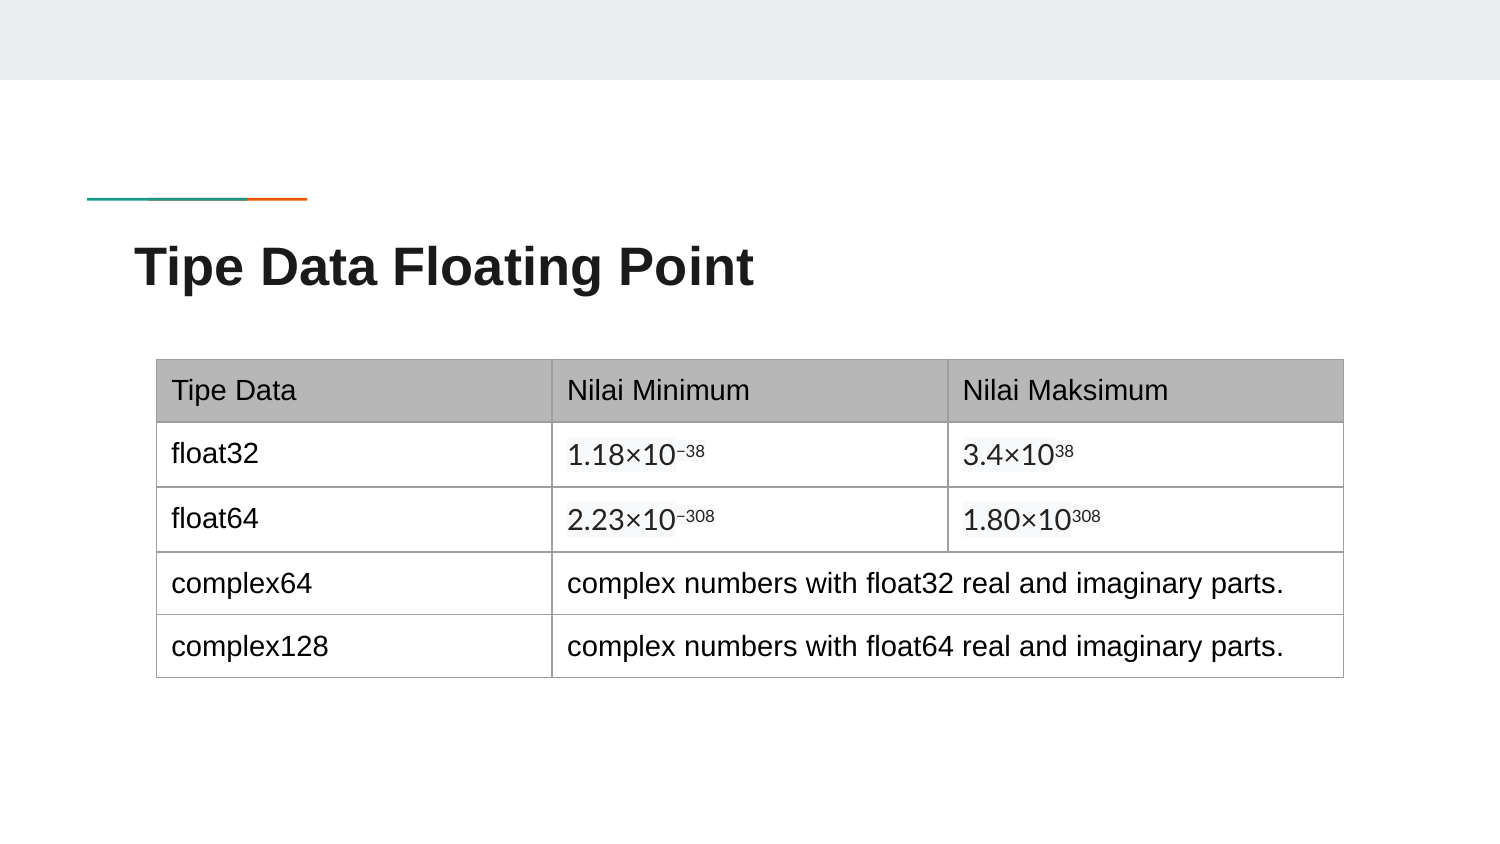

# Tipe Data Floating Point
| Tipe Data | Nilai Minimum | Nilai Maksimum |
| --- | --- | --- |
| float32 | 1.18×10−38 | 3.4×1038 |
| float64 | 2.23×10−308 | 1.80×10308 |
| complex64 | complex numbers with float32 real and imaginary parts. |  |
| complex128 | complex numbers with float64 real and imaginary parts. |  |